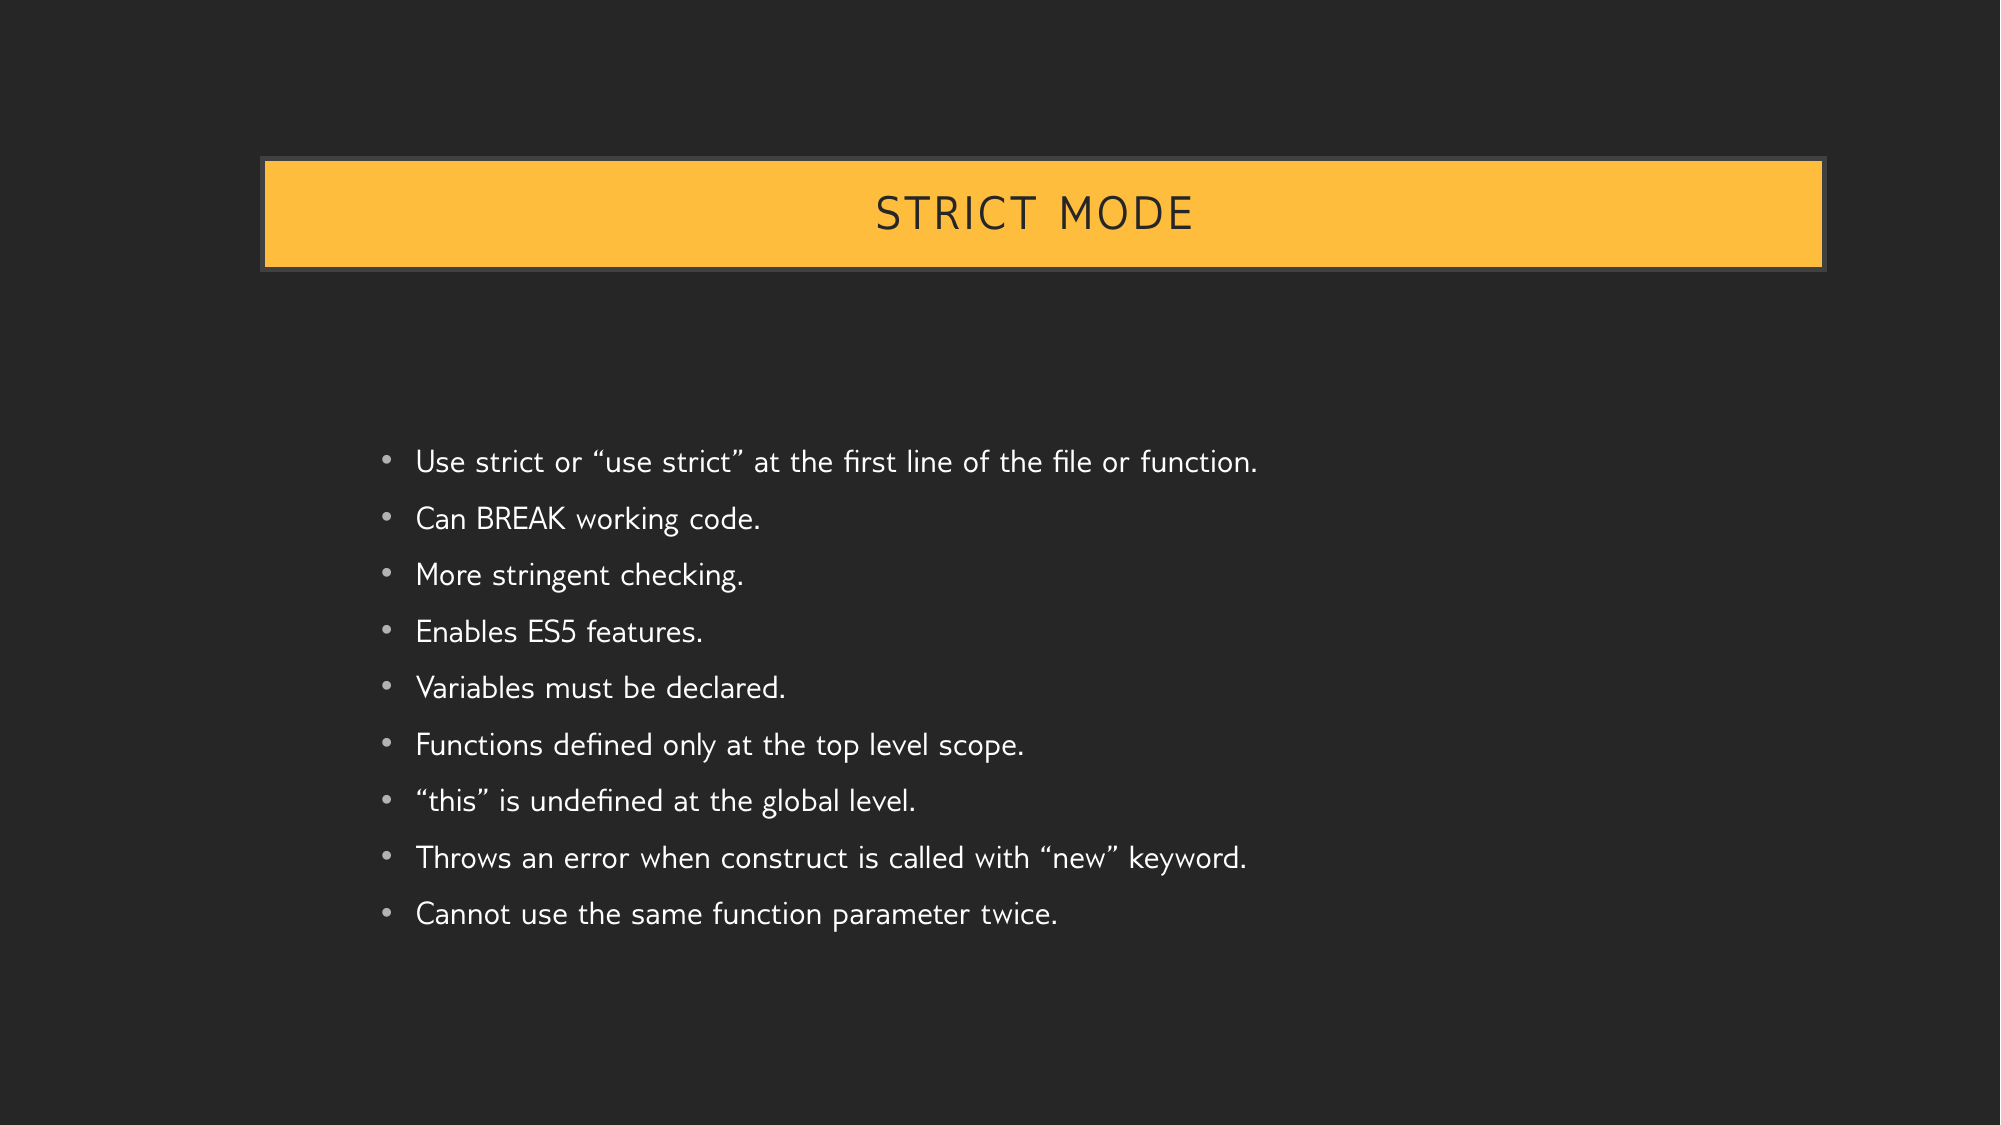

# Strict Mode
Use strict or “use strict” at the first line of the file or function.
Can BREAK working code.
More stringent checking.
Enables ES5 features.
Variables must be declared.
Functions defined only at the top level scope.
“this” is undefined at the global level.
Throws an error when construct is called with “new” keyword.
Cannot use the same function parameter twice.